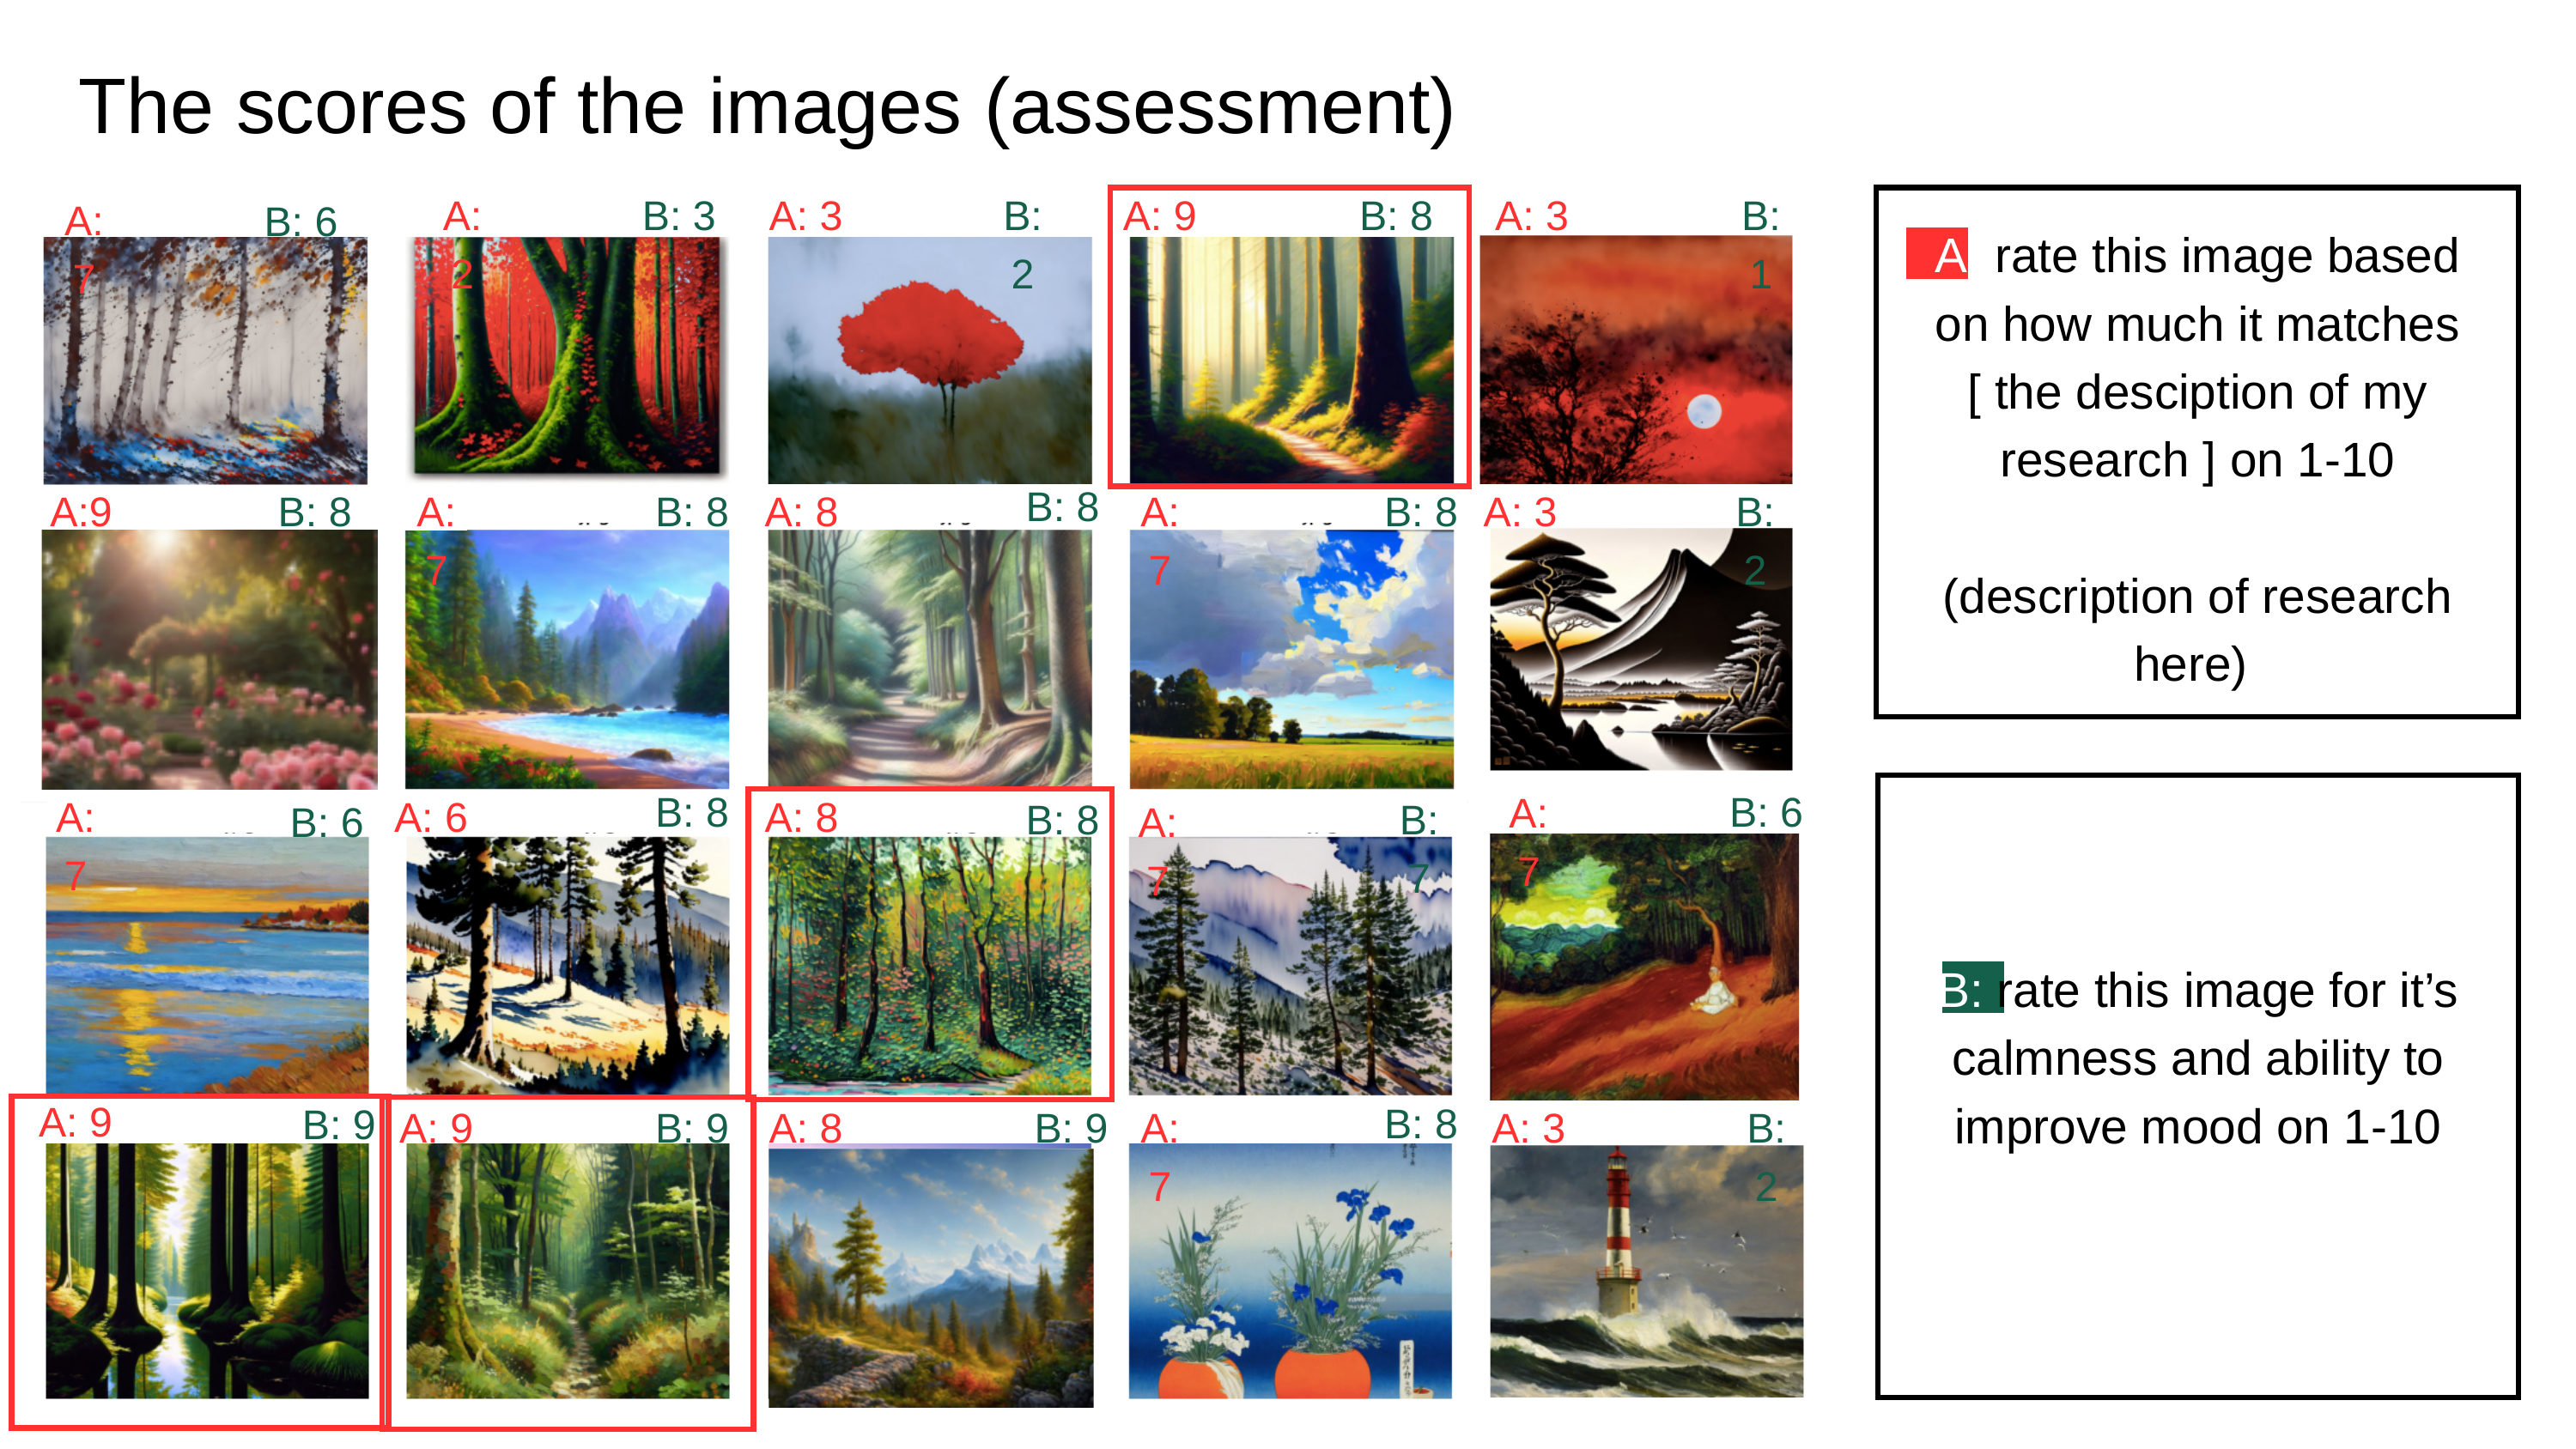

The scores of the images (assessment)
A: 2
B: 3
A: 3
B: 2
A: 9
B: 8
A: 3
B: 1
A: 7
B: 6

A: rate this image based on how much it matches [ the desciption of my research ] on 1-10

(description of research here)

B: 8
A:9
B: 8
A: 7
B: 8
A: 8
A: 7
B: 8
A: 3
B: 2

B: 8
B: 6
A: 7
A: 7
A: 6
A: 8
B: 8
B: 7
B: 6
A: 7

B: rate this image for it’s calmness and ability to improve mood on 1-10

A: 9
B: 8
B: 9
A: 9
B: 9
A: 8
B: 9
A: 7
A: 3
B: 2